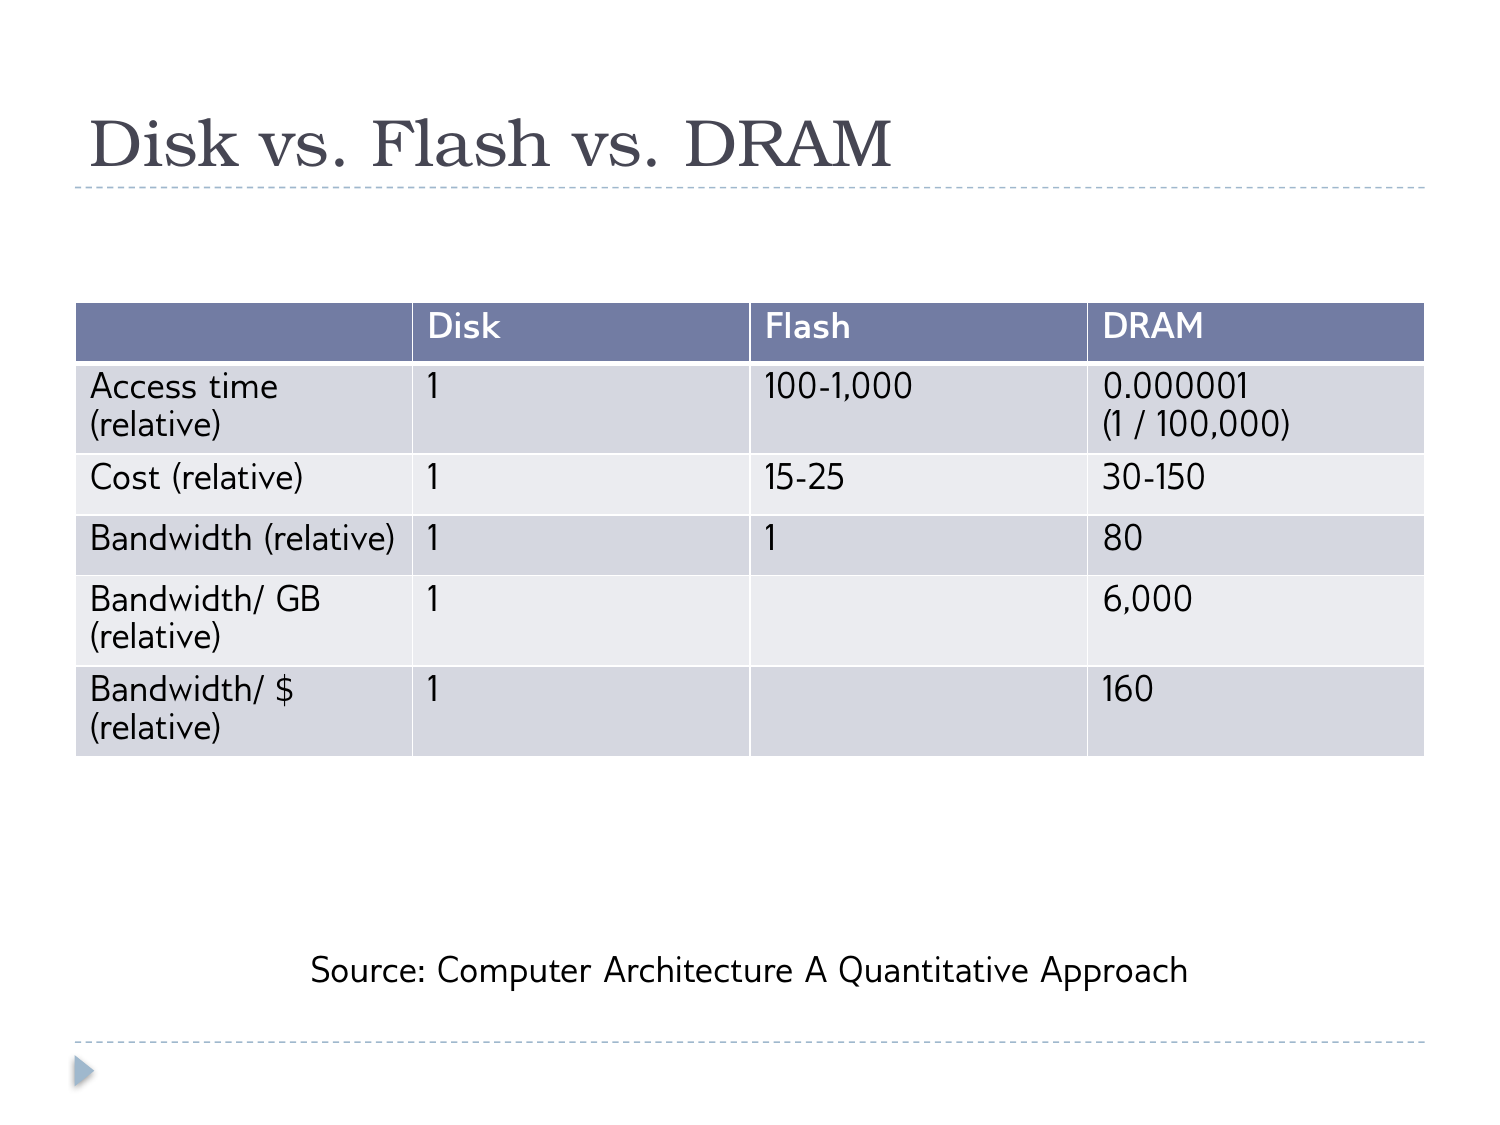

# Disk vs. Flash vs. DRAM
|  | Disk | Flash | DRAM |
| --- | --- | --- | --- |
| Access time (relative) | 1 | 100-1,000 | 0.000001 (1 / 100,000) |
| Cost (relative) | 1 | 15-25 | 30-150 |
| Bandwidth (relative) | 1 | 1 | 80 |
| Bandwidth/ GB (relative) | 1 |  | 6,000 |
| Bandwidth/ $ (relative) | 1 |  | 160 |
Source: Computer Architecture A Quantitative Approach